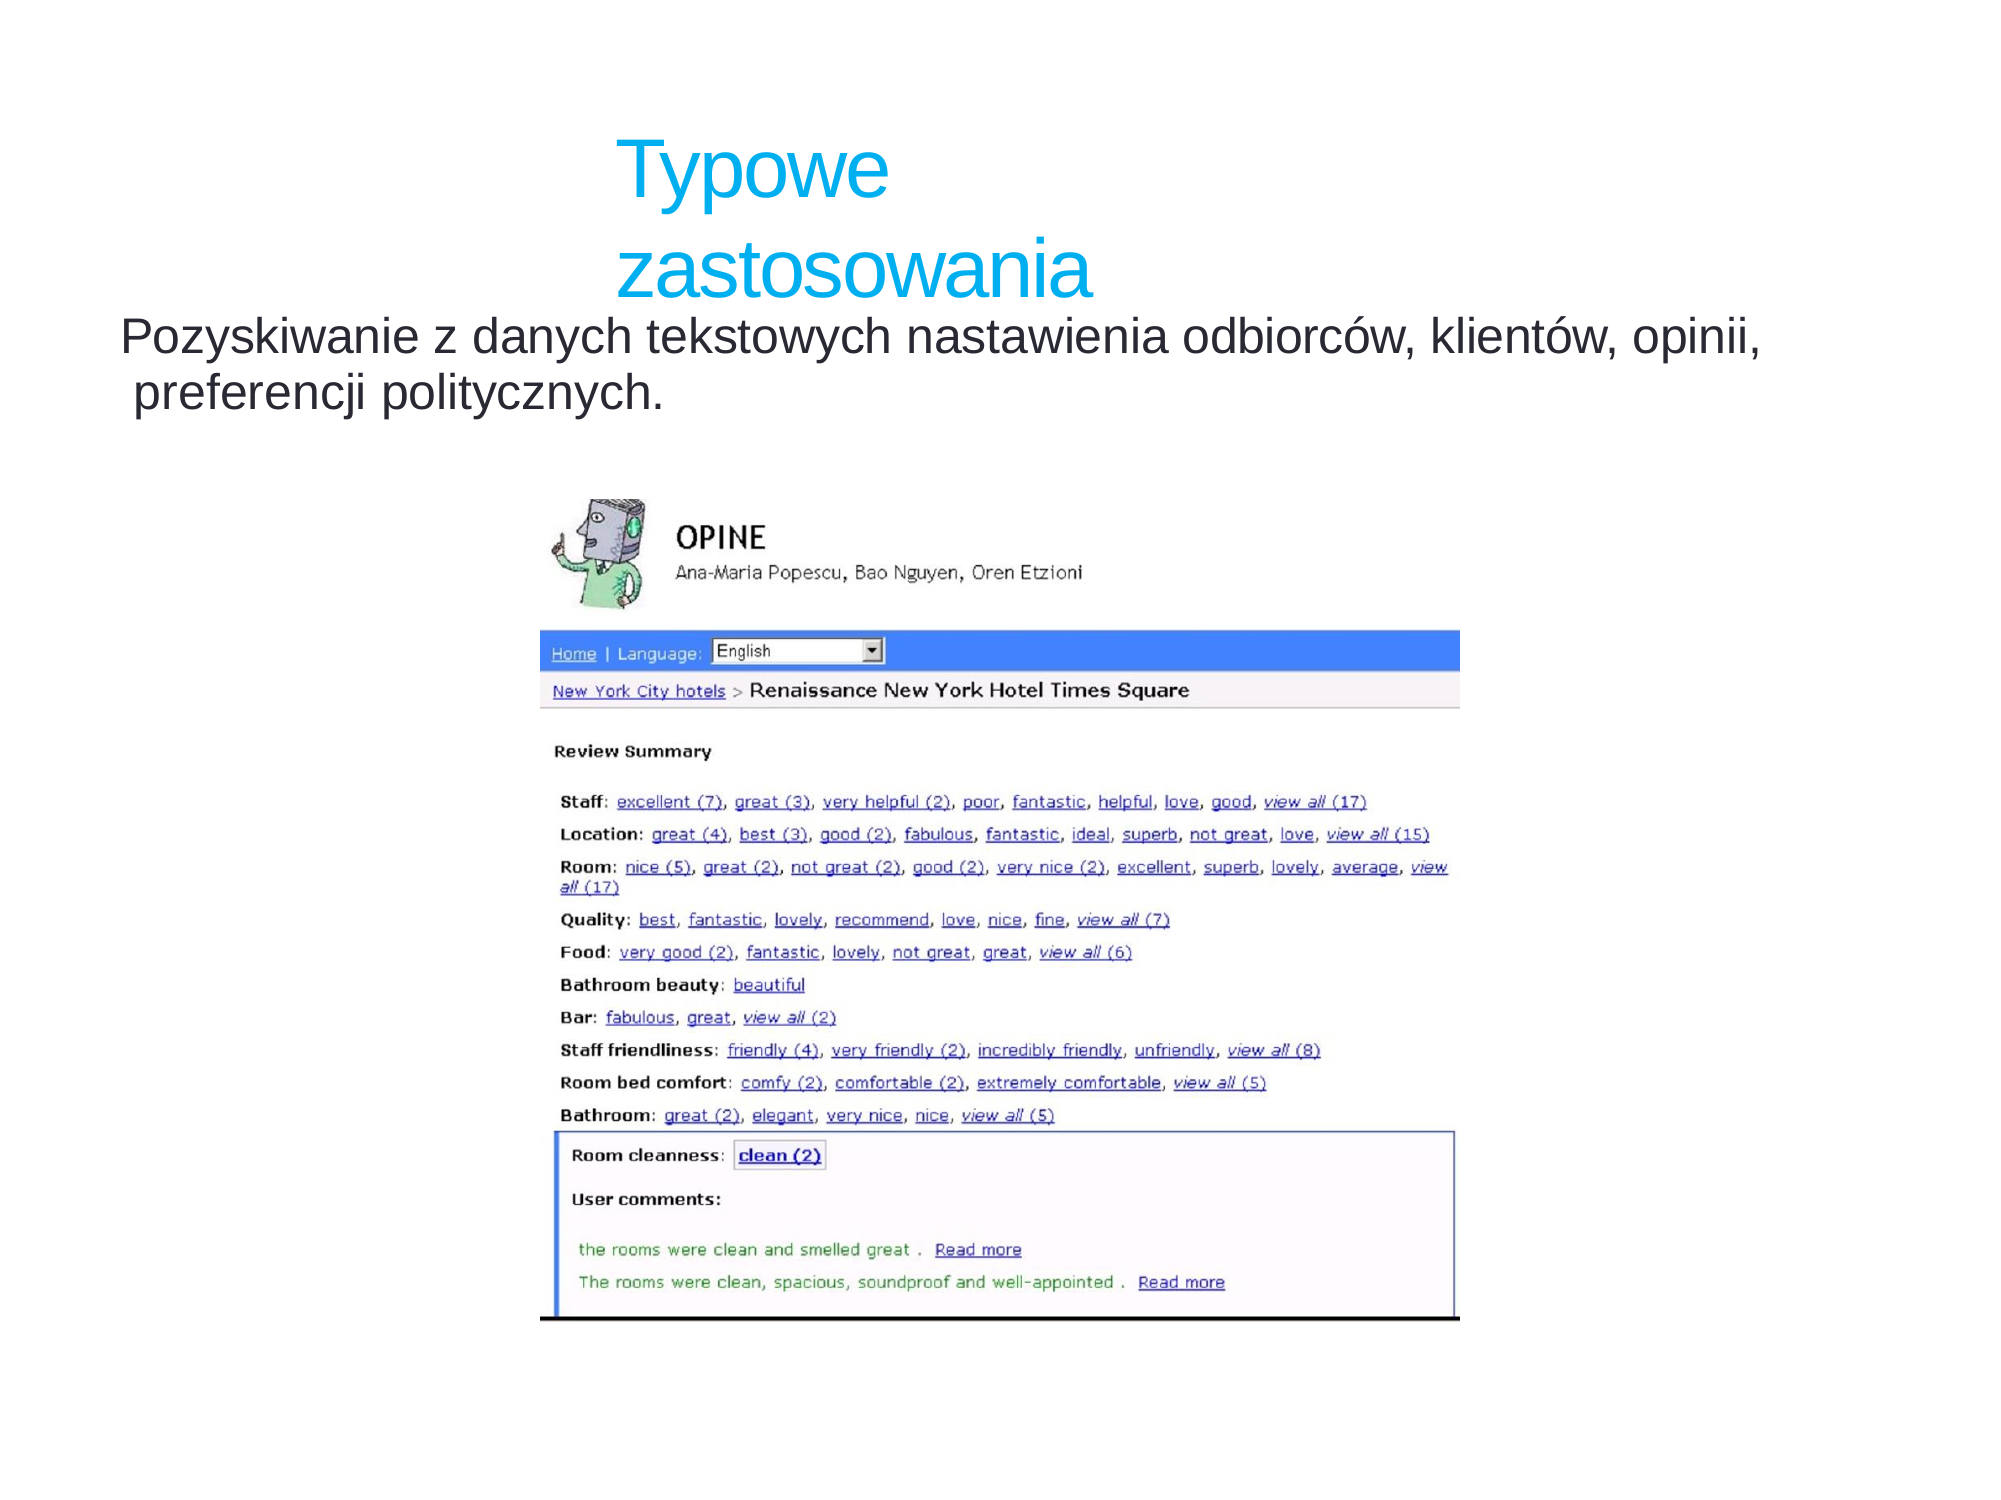

Typowe zastosowania
Pozyskiwanie z danych tekstowych nastawienia odbiorców, klientów, opinii,  preferencji politycznych.